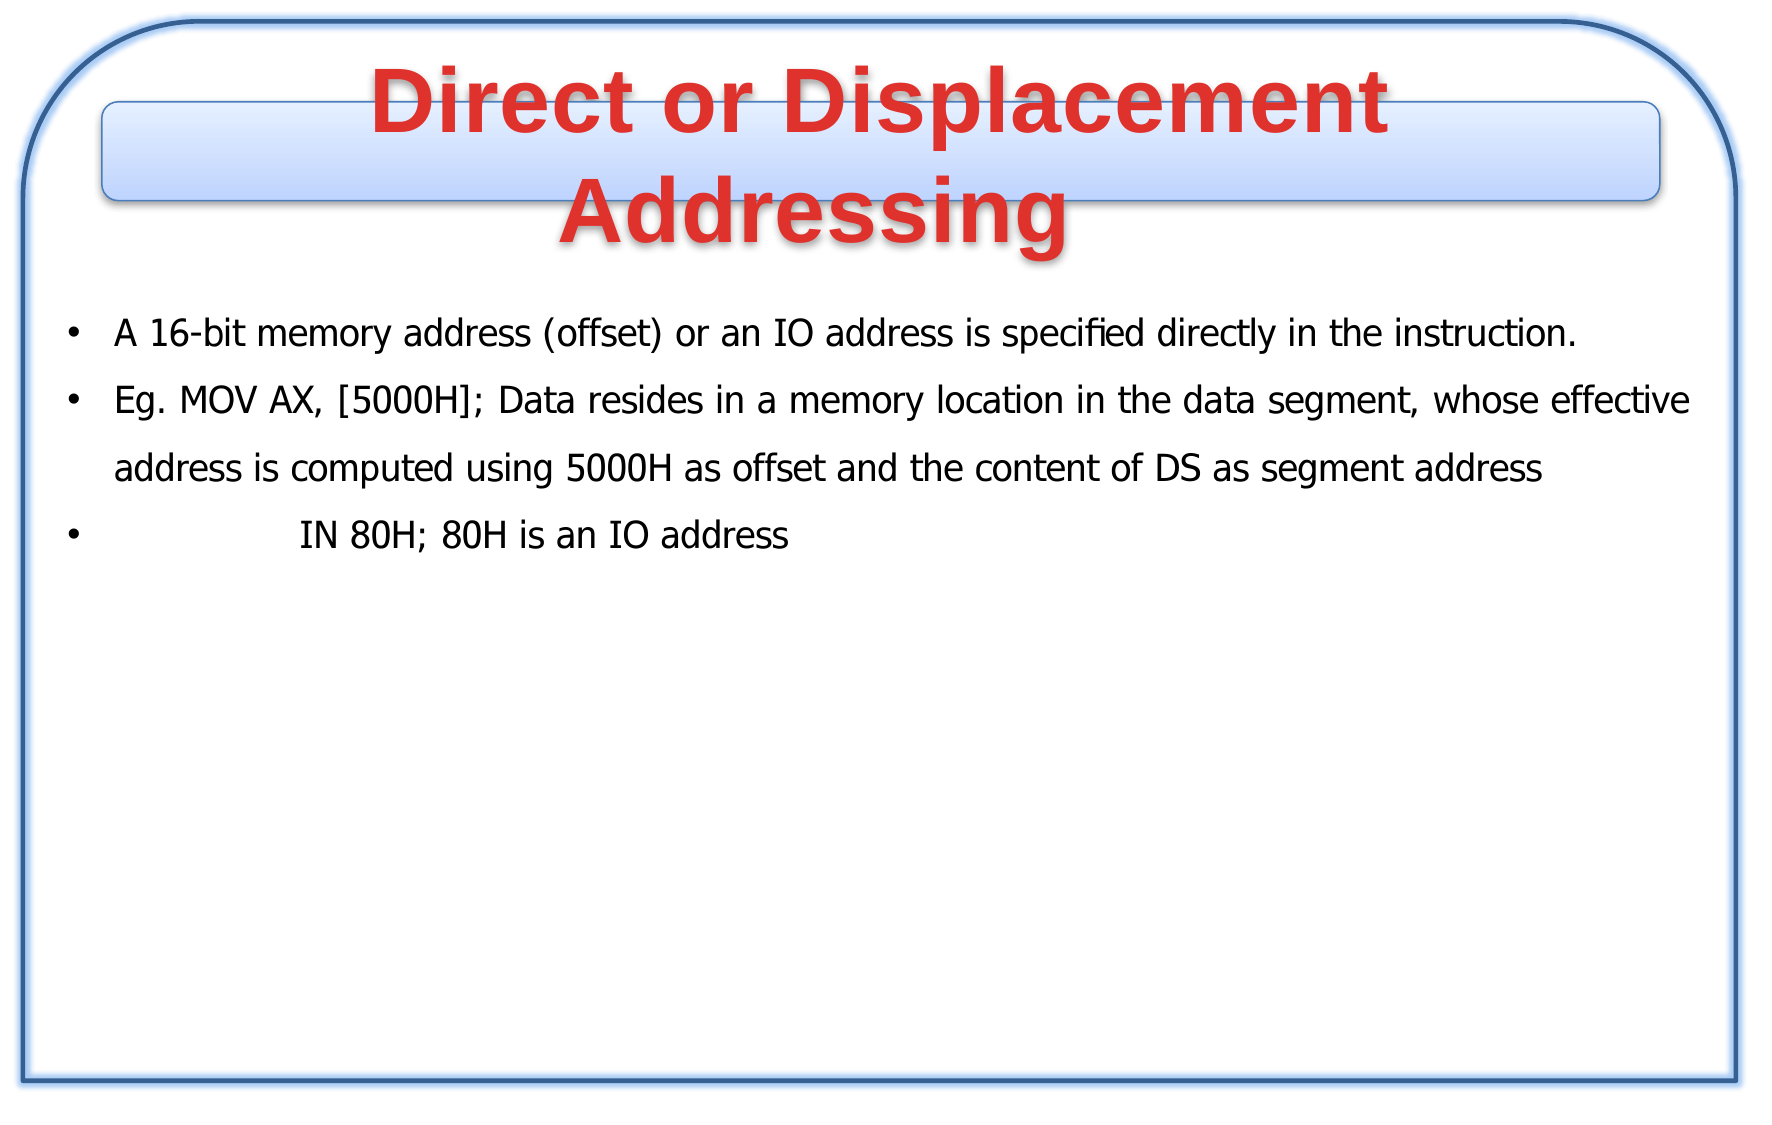

Direct or Displacement Addressing
A 16-bit memory address (offset) or an IO address is specified directly in the instruction.
Eg. MOV AX, [5000H]; Data resides in a memory location in the data segment, whose effective address is computed using 5000H as offset and the content of DS as segment address
	   IN 80H; 80H is an IO address